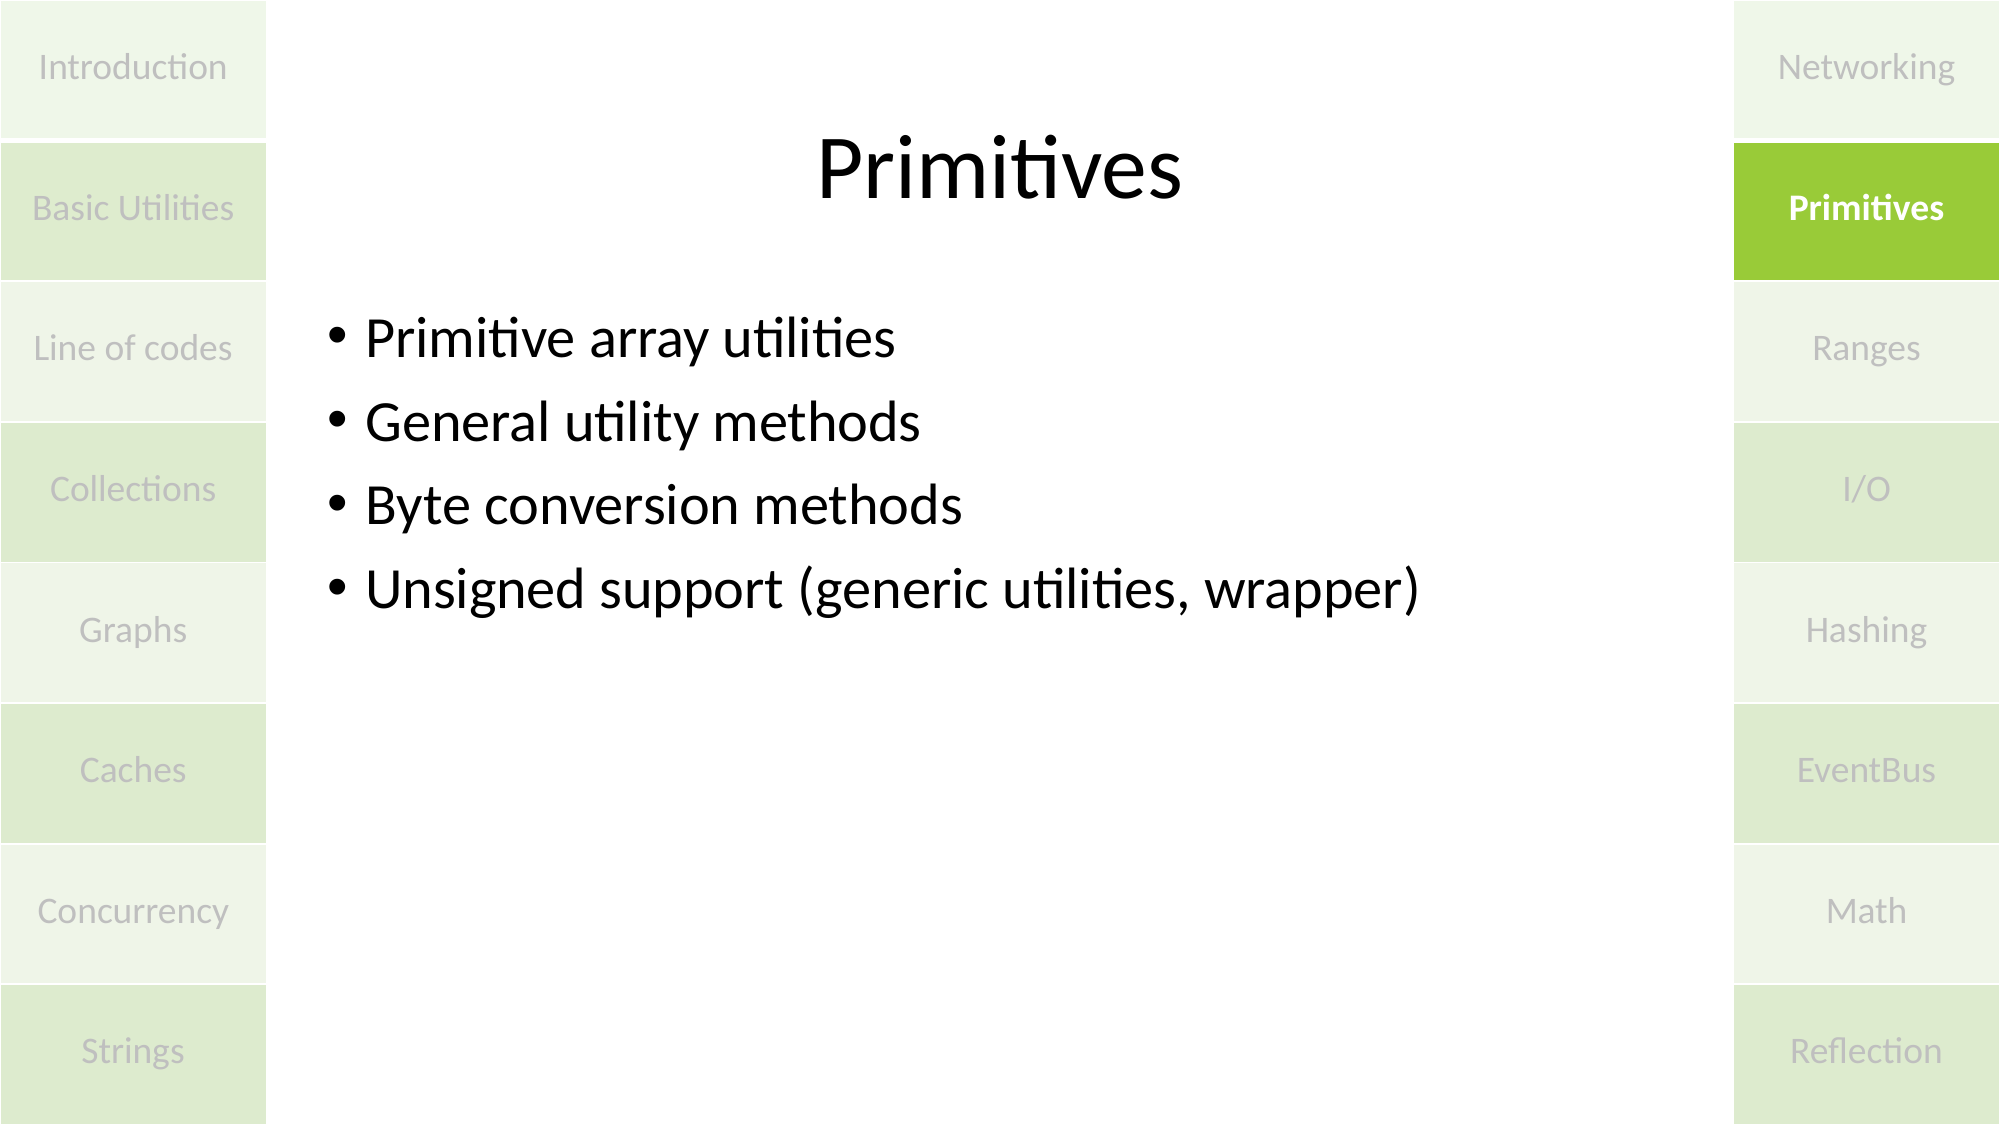

| Introduction |
| --- |
| Basic Utilities |
| Line of codes |
| Collections |
| Graphs |
| Caches |
| Concurrency |
| Strings |
| Networking |
| --- |
| Primitives |
| Ranges |
| I/O |
| Hashing |
| EventBus |
| Math |
| Reflection |
# Primitives
Primitive array utilities
General utility methods
Byte conversion methods
Unsigned support (generic utilities, wrapper)